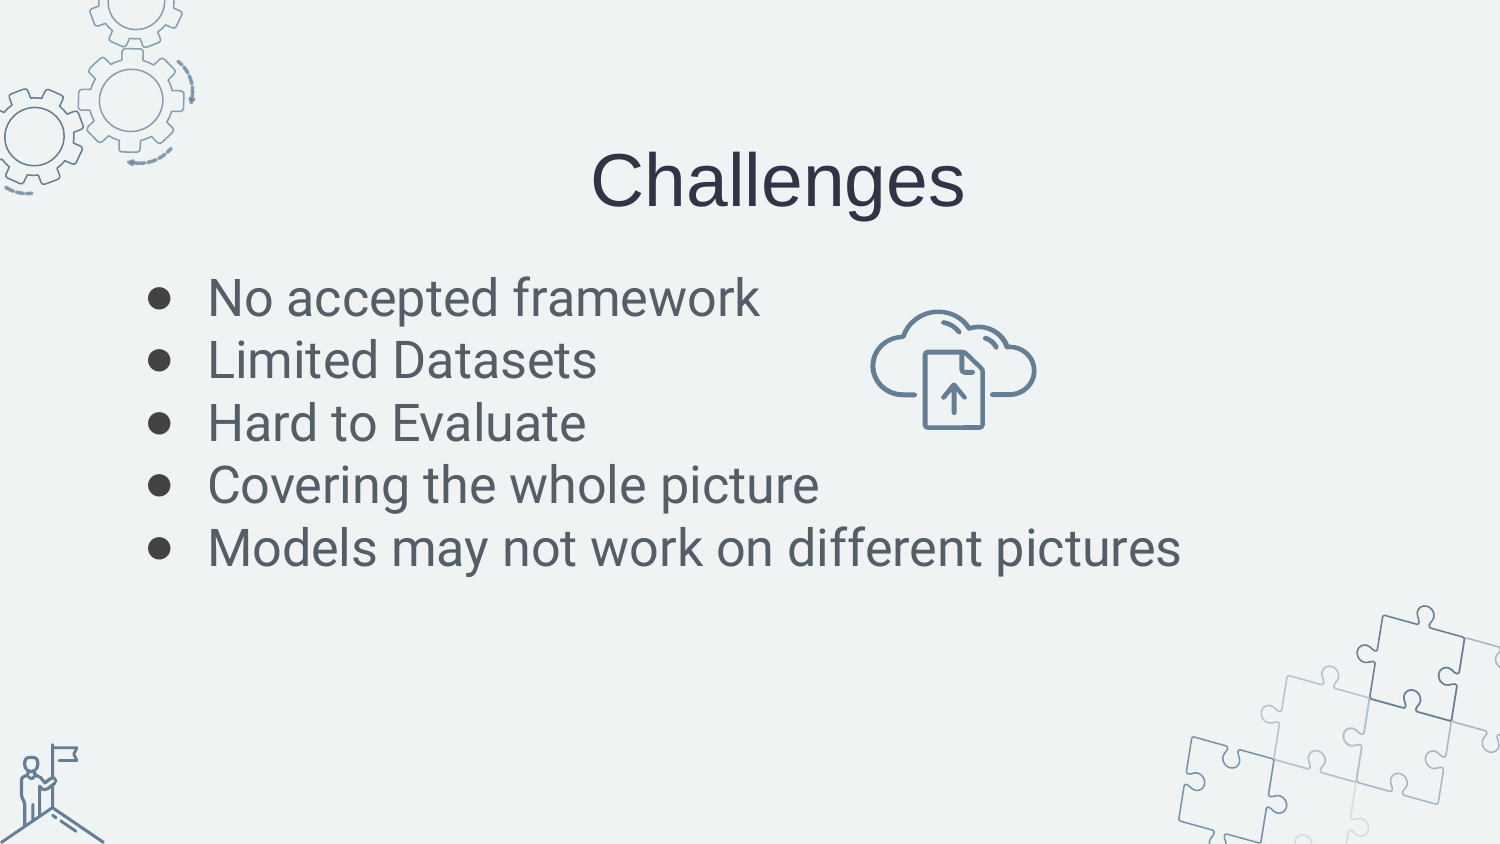

# Challenges
No accepted framework
Limited Datasets
Hard to Evaluate
Covering the whole picture
Models may not work on different pictures